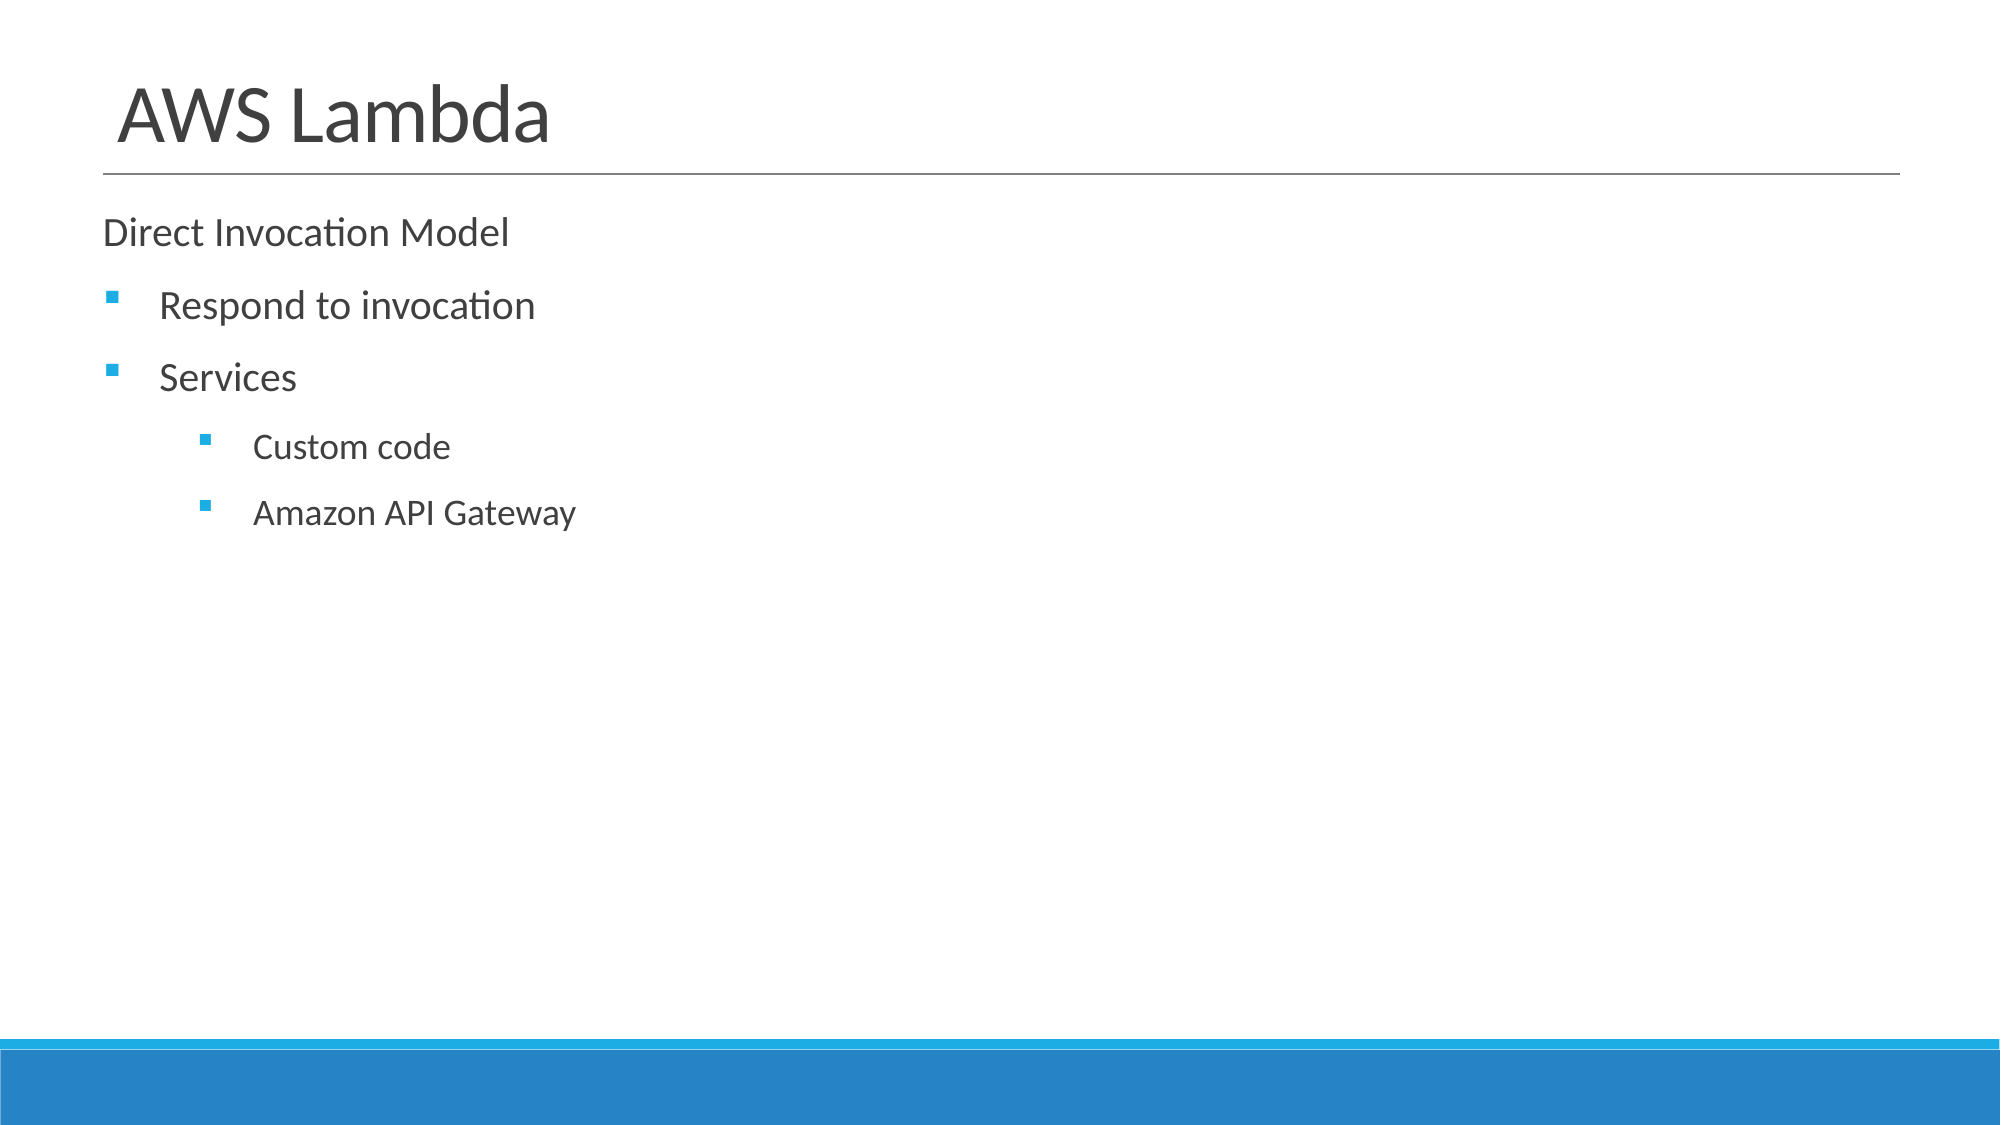

# AWS Lambda
Direct Invocation Model
Respond to invocation
Services
Custom code
Amazon API Gateway